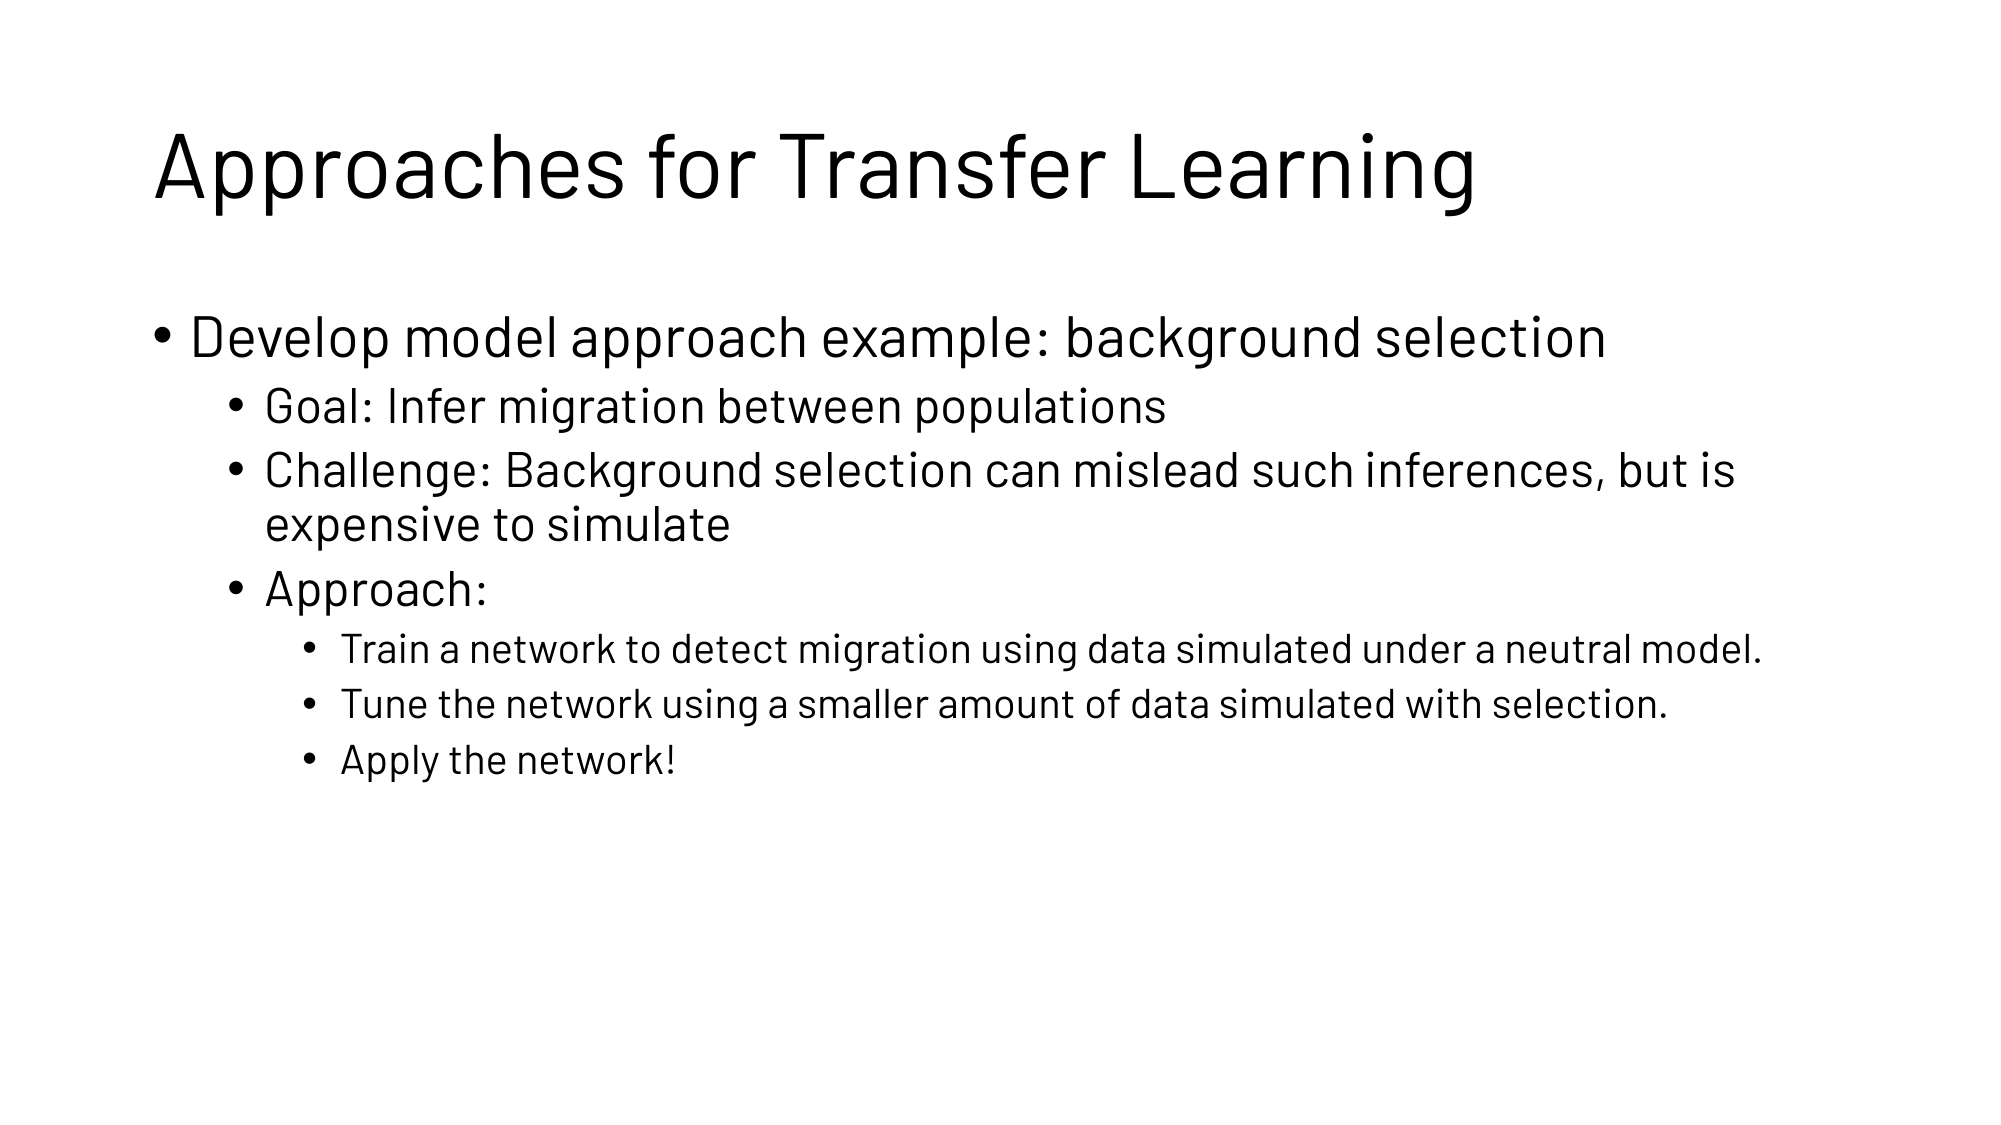

# Approaches for Transfer Learning
Develop model approach example: background selection
Goal: Infer migration between populations
Challenge: Background selection can mislead such inferences, but is expensive to simulate
Approach:
Train a network to detect migration using data simulated under a neutral model.
Tune the network using a smaller amount of data simulated with selection.
Apply the network!